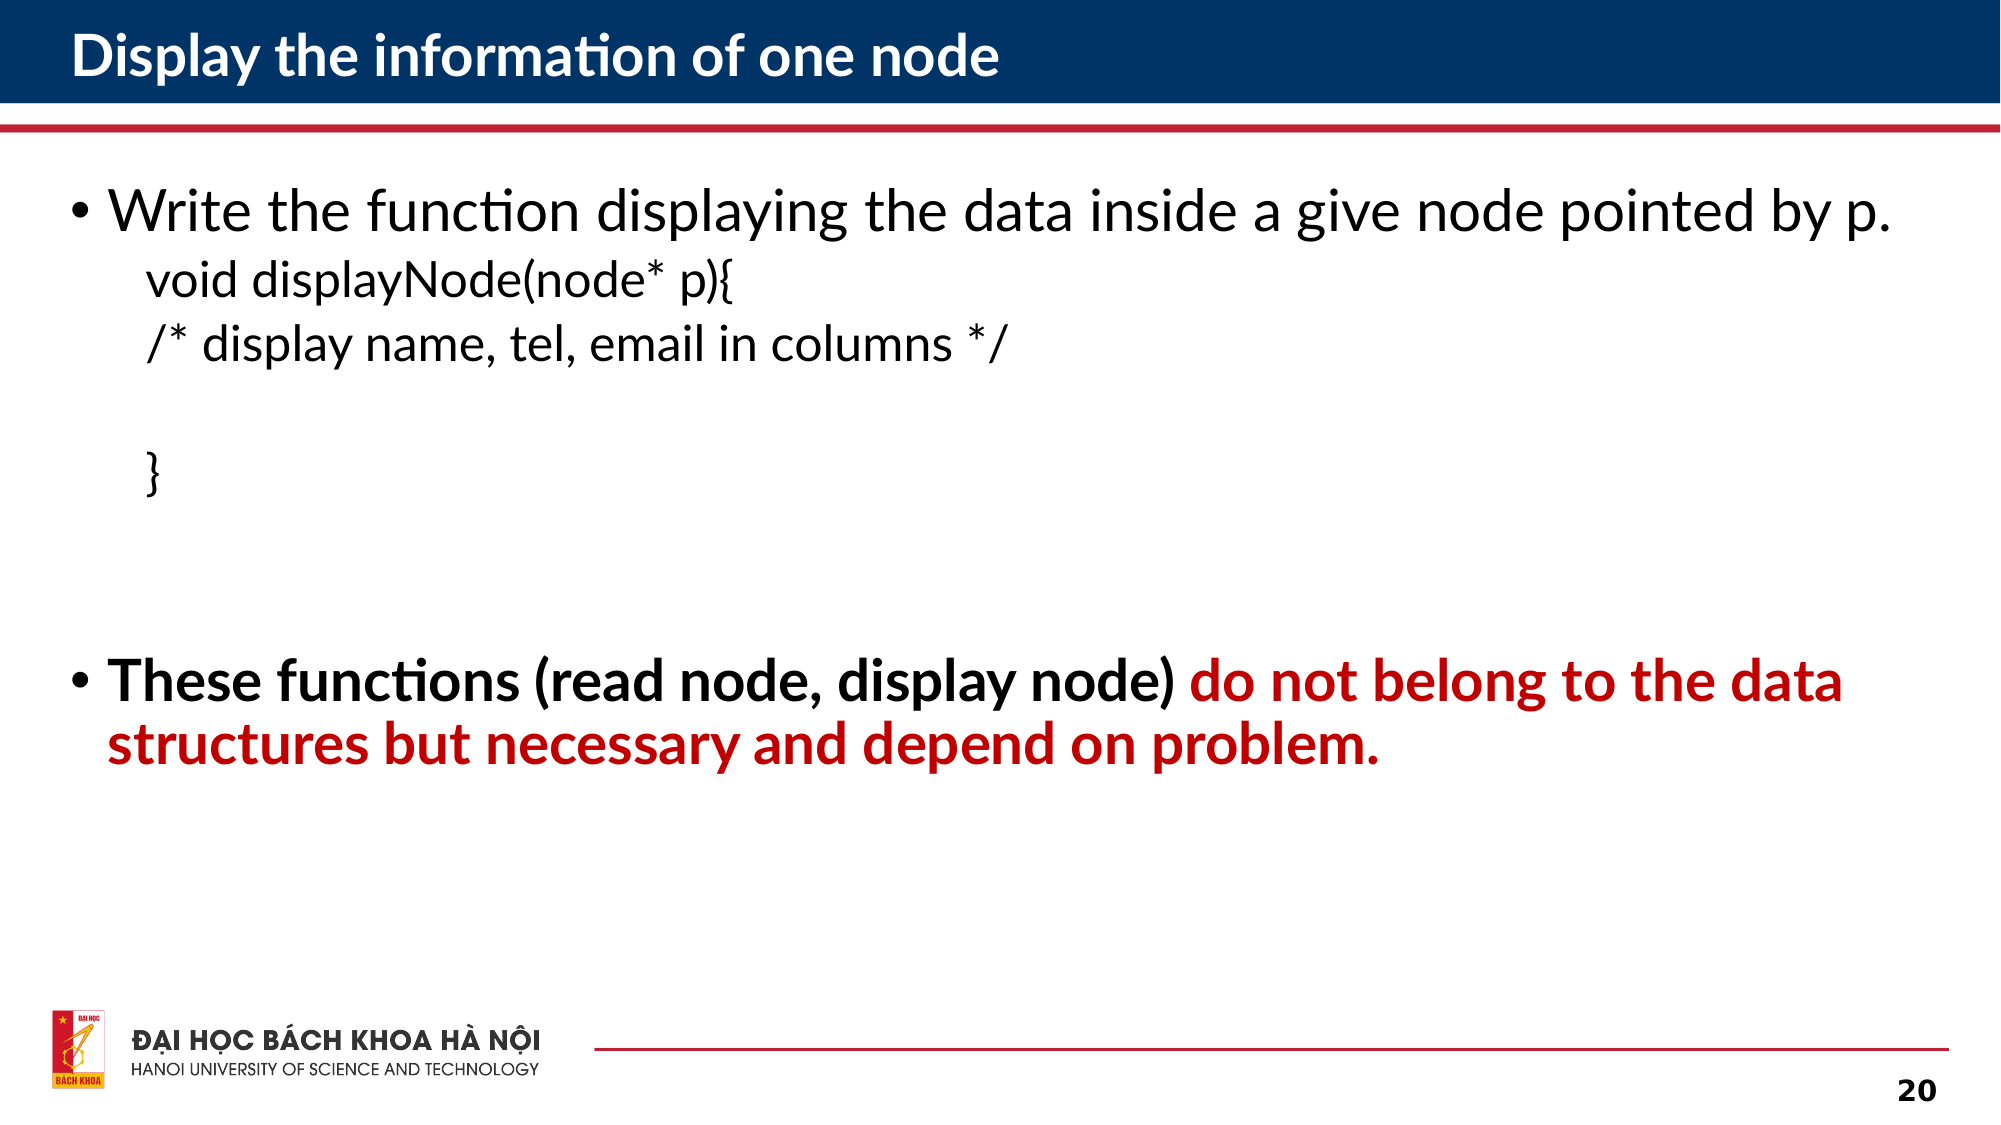

# Display the information of one node
Write the function displaying the data inside a give node pointed by p.
void displayNode(node* p){
/* display name, tel, email in columns */

}

These functions (read node, display node) do not belong to the data structures but necessary and depend on problem.

20